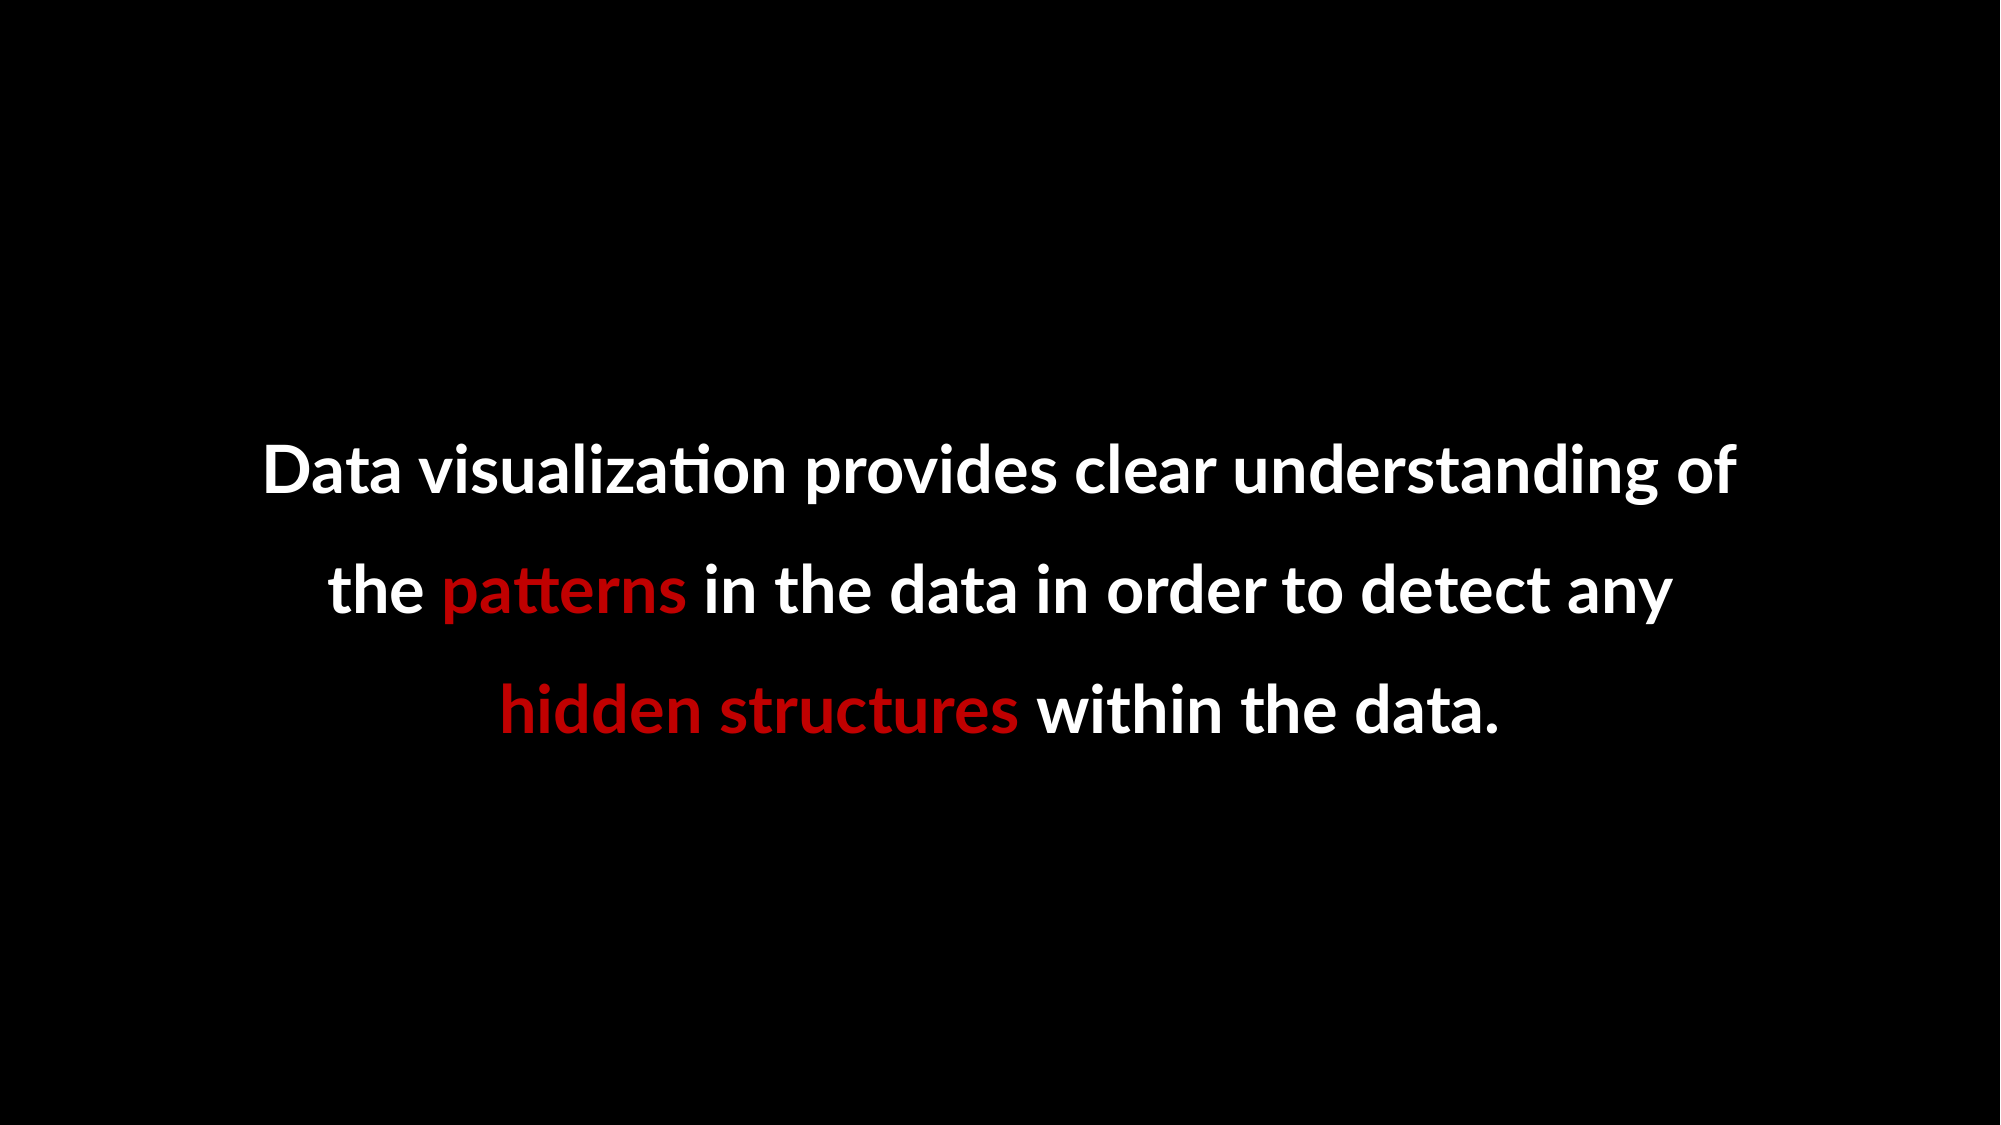

Data visualization provides clear understanding of the patterns in the data in order to detect any hidden structures within the data.